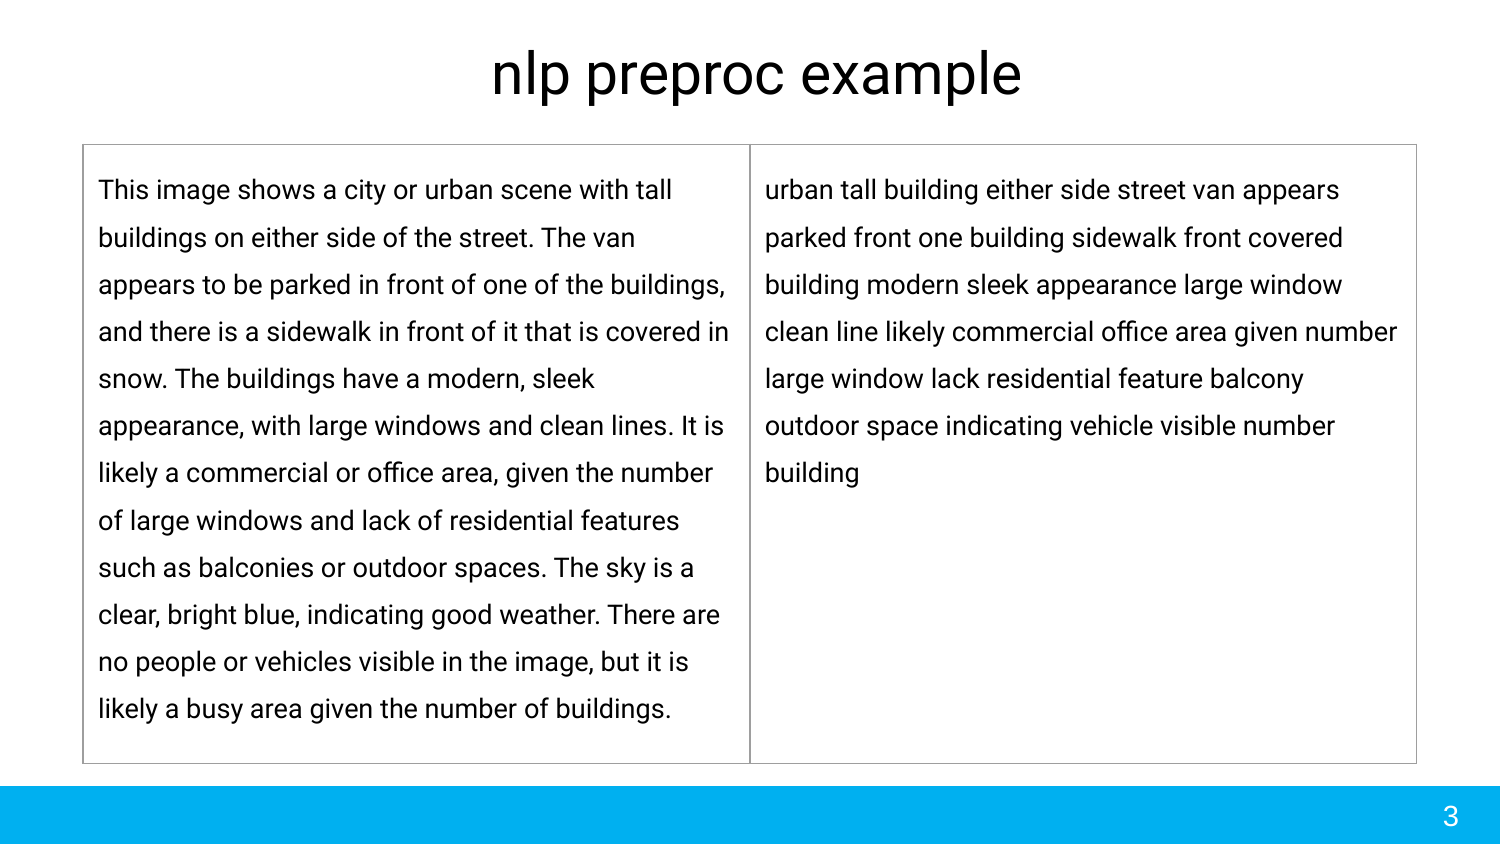

# nlp preproc example
| This image shows a city or urban scene with tall buildings on either side of the street. The van appears to be parked in front of one of the buildings, and there is a sidewalk in front of it that is covered in snow. The buildings have a modern, sleek appearance, with large windows and clean lines. It is likely a commercial or office area, given the number of large windows and lack of residential features such as balconies or outdoor spaces. The sky is a clear, bright blue, indicating good weather. There are no people or vehicles visible in the image, but it is likely a busy area given the number of buildings. | urban tall building either side street van appears parked front one building sidewalk front covered building modern sleek appearance large window clean line likely commercial office area given number large window lack residential feature balcony outdoor space indicating vehicle visible number building |
| --- | --- |

3